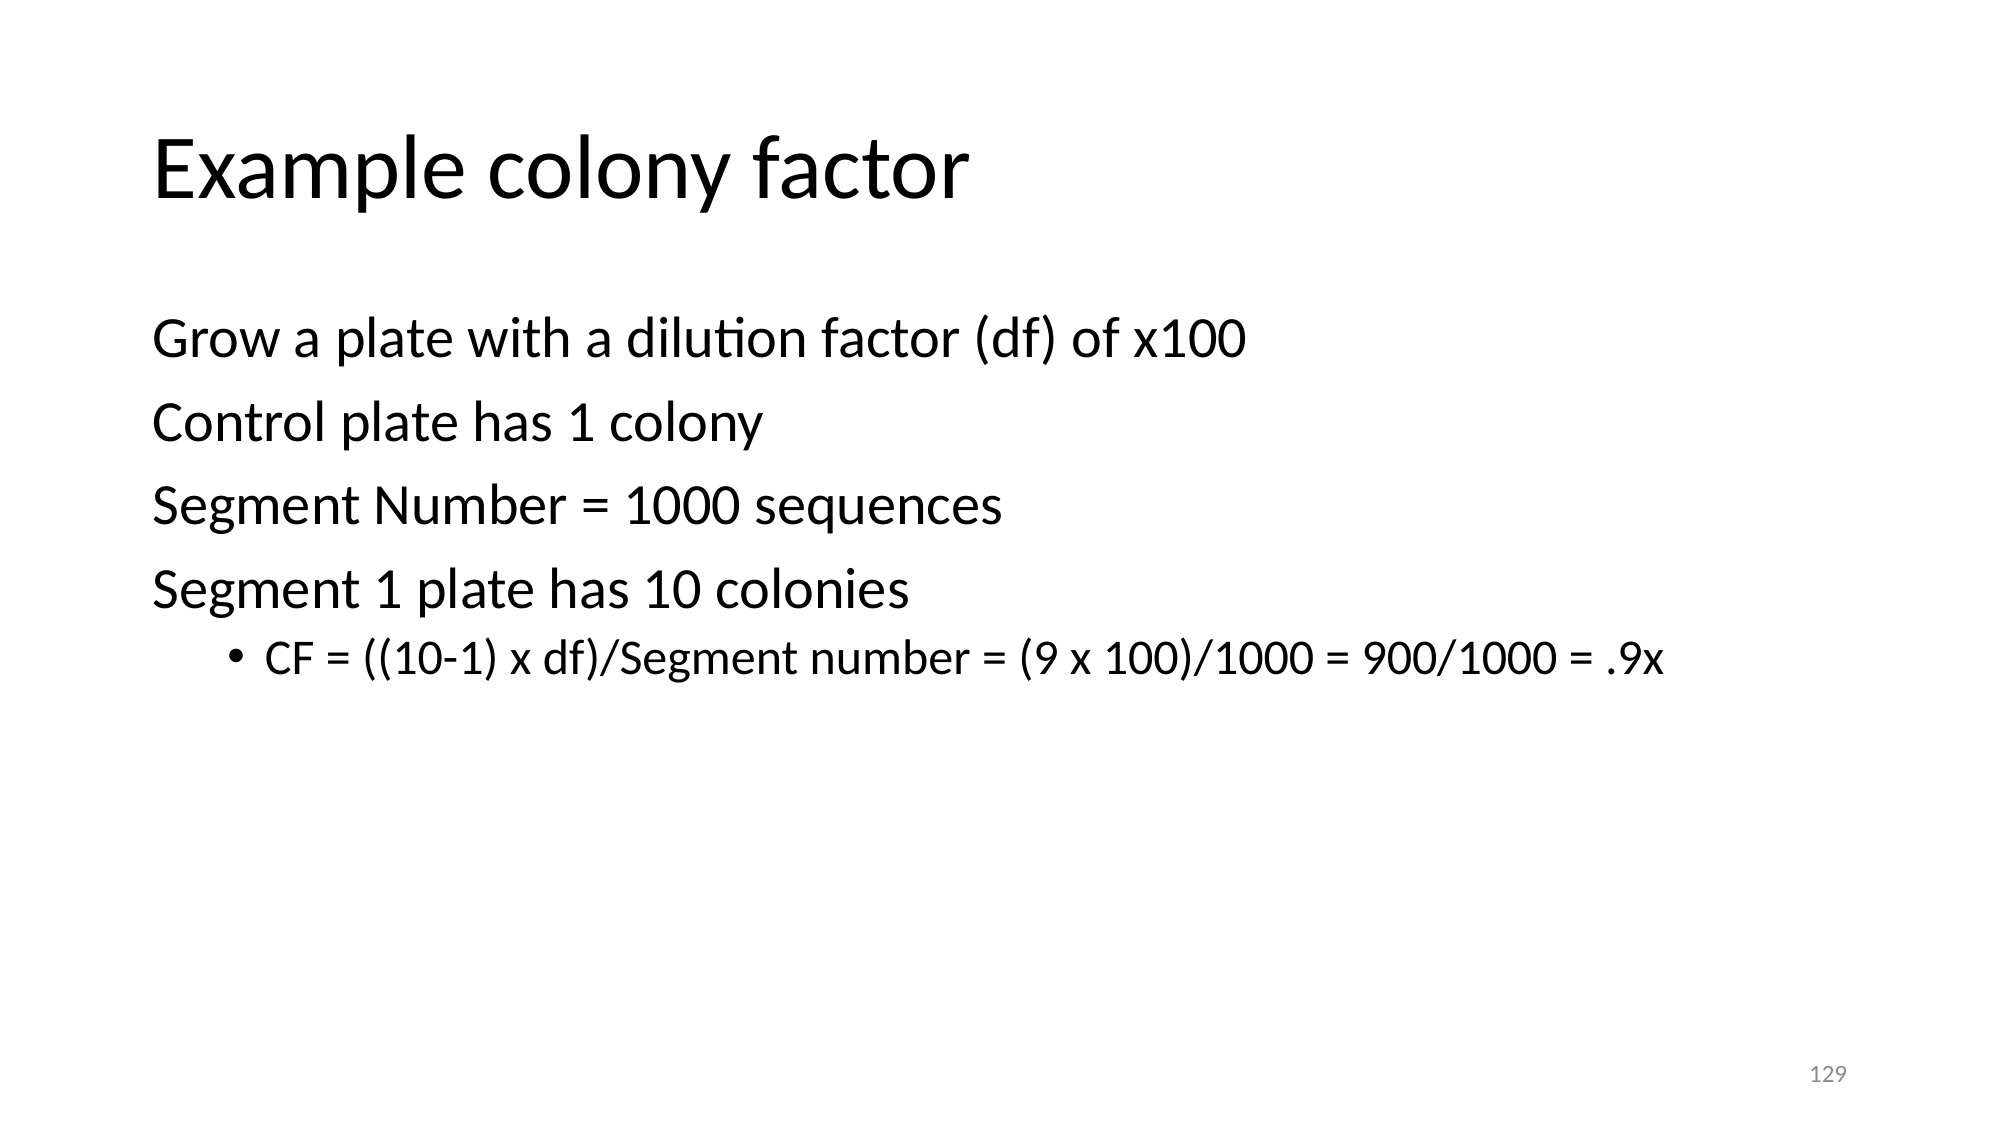

# Example colony factor
Grow a plate with a dilution factor (df) of x100
Control plate has 1 colony
Segment Number = 1000 sequences
Segment 1 plate has 10 colonies
CF = ((10-1) x df)/Segment number = (9 x 100)/1000 = 900/1000 = .9x

129